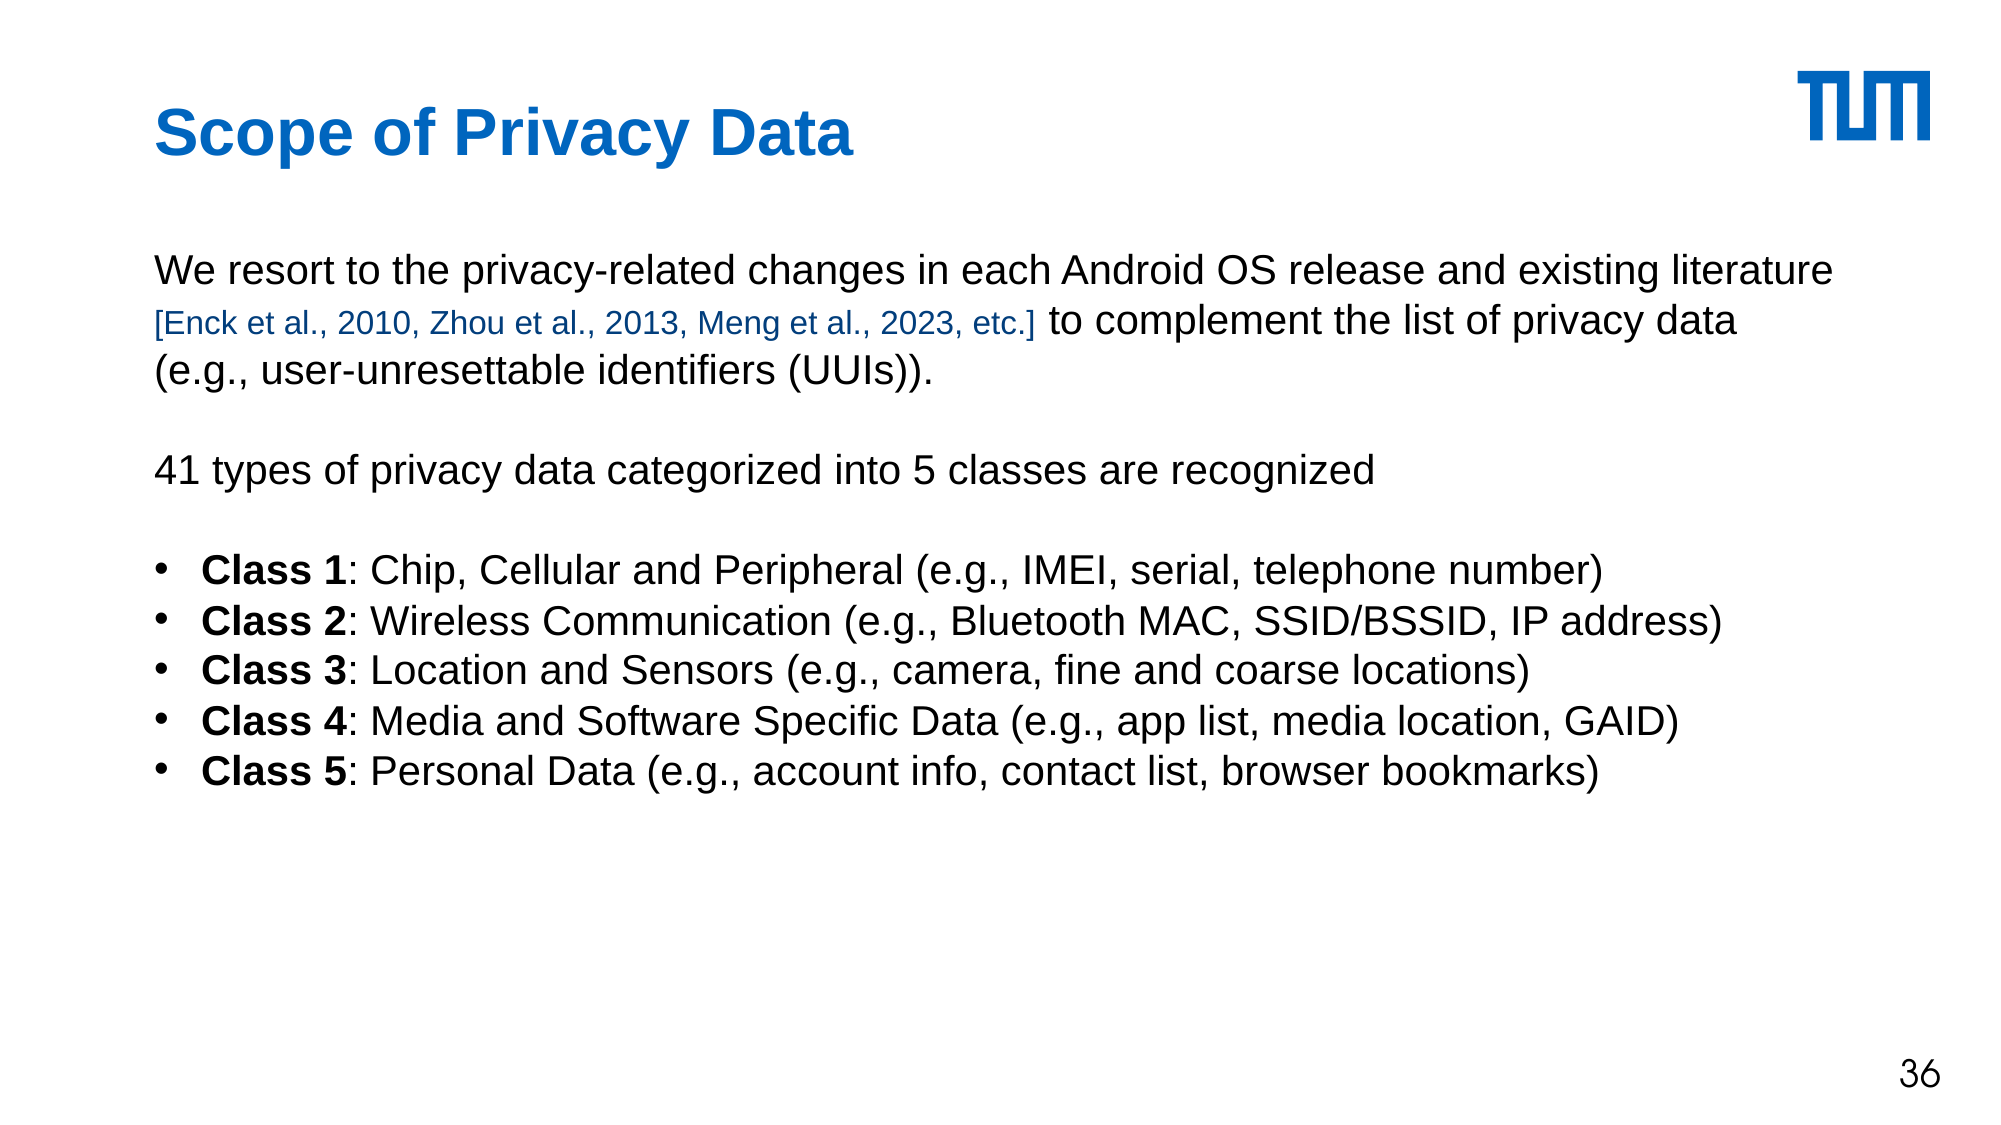

# Scope of Privacy Data
We resort to the privacy-related changes in each Android OS release and existing literature [Enck et al., 2010, Zhou et al., 2013, Meng et al., 2023, etc.] to complement the list of privacy data (e.g., user-unresettable identifiers (UUIs)).

41 types of privacy data categorized into 5 classes are recognized

Class 1: Chip, Cellular and Peripheral (e.g., IMEI, serial, telephone number)
Class 2: Wireless Communication (e.g., Bluetooth MAC, SSID/BSSID, IP address)
Class 3: Location and Sensors (e.g., camera, fine and coarse locations)
Class 4: Media and Software Specific Data (e.g., app list, media location, GAID)
Class 5: Personal Data (e.g., account info, contact list, browser bookmarks)
36